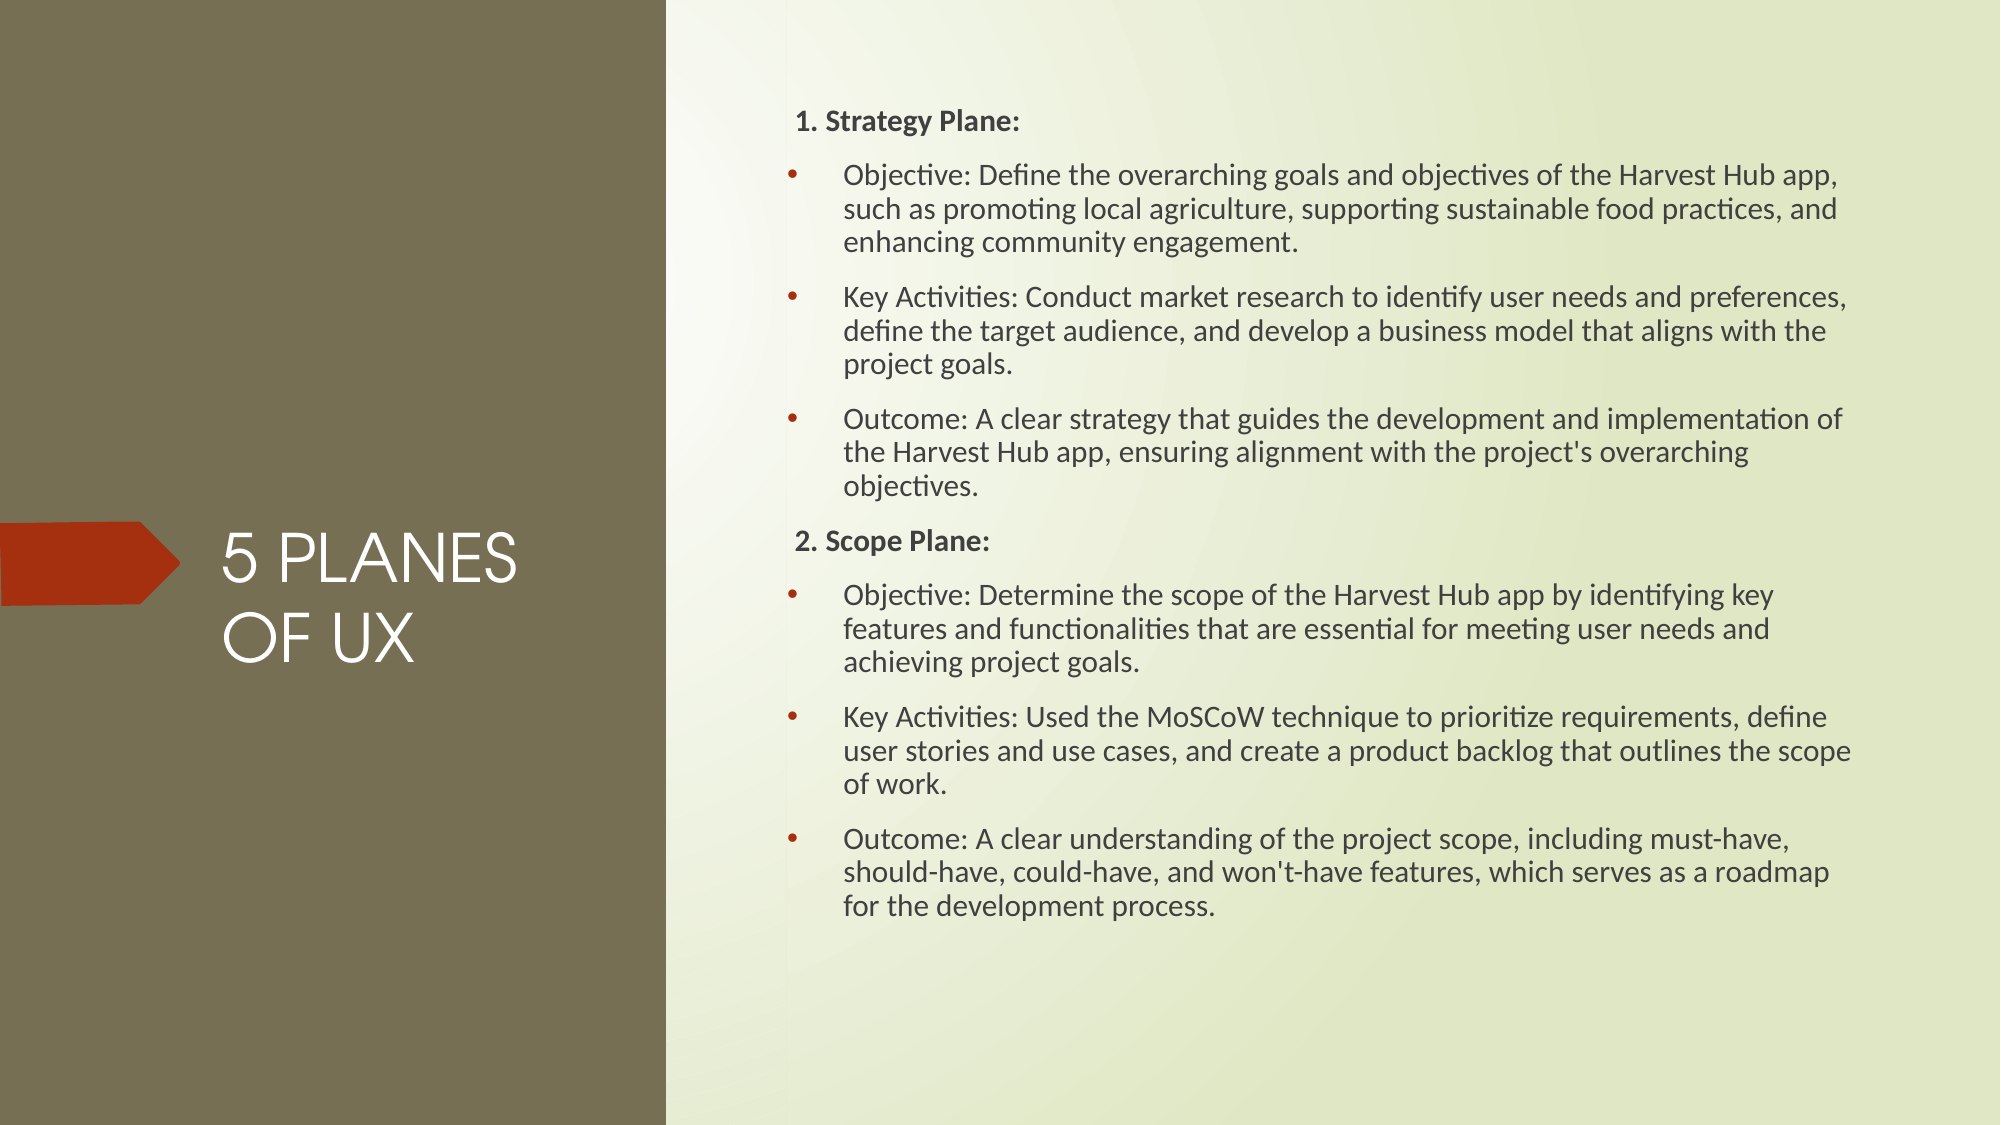

1. Strategy Plane:
Objective: Define the overarching goals and objectives of the Harvest Hub app, such as promoting local agriculture, supporting sustainable food practices, and enhancing community engagement.
Key Activities: Conduct market research to identify user needs and preferences, define the target audience, and develop a business model that aligns with the project goals.
Outcome: A clear strategy that guides the development and implementation of the Harvest Hub app, ensuring alignment with the project's overarching objectives.
2. Scope Plane:
Objective: Determine the scope of the Harvest Hub app by identifying key features and functionalities that are essential for meeting user needs and achieving project goals.
Key Activities: Used the MoSCoW technique to prioritize requirements, define user stories and use cases, and create a product backlog that outlines the scope of work.
Outcome: A clear understanding of the project scope, including must-have, should-have, could-have, and won't-have features, which serves as a roadmap for the development process.

# 5 PLANES OF UX